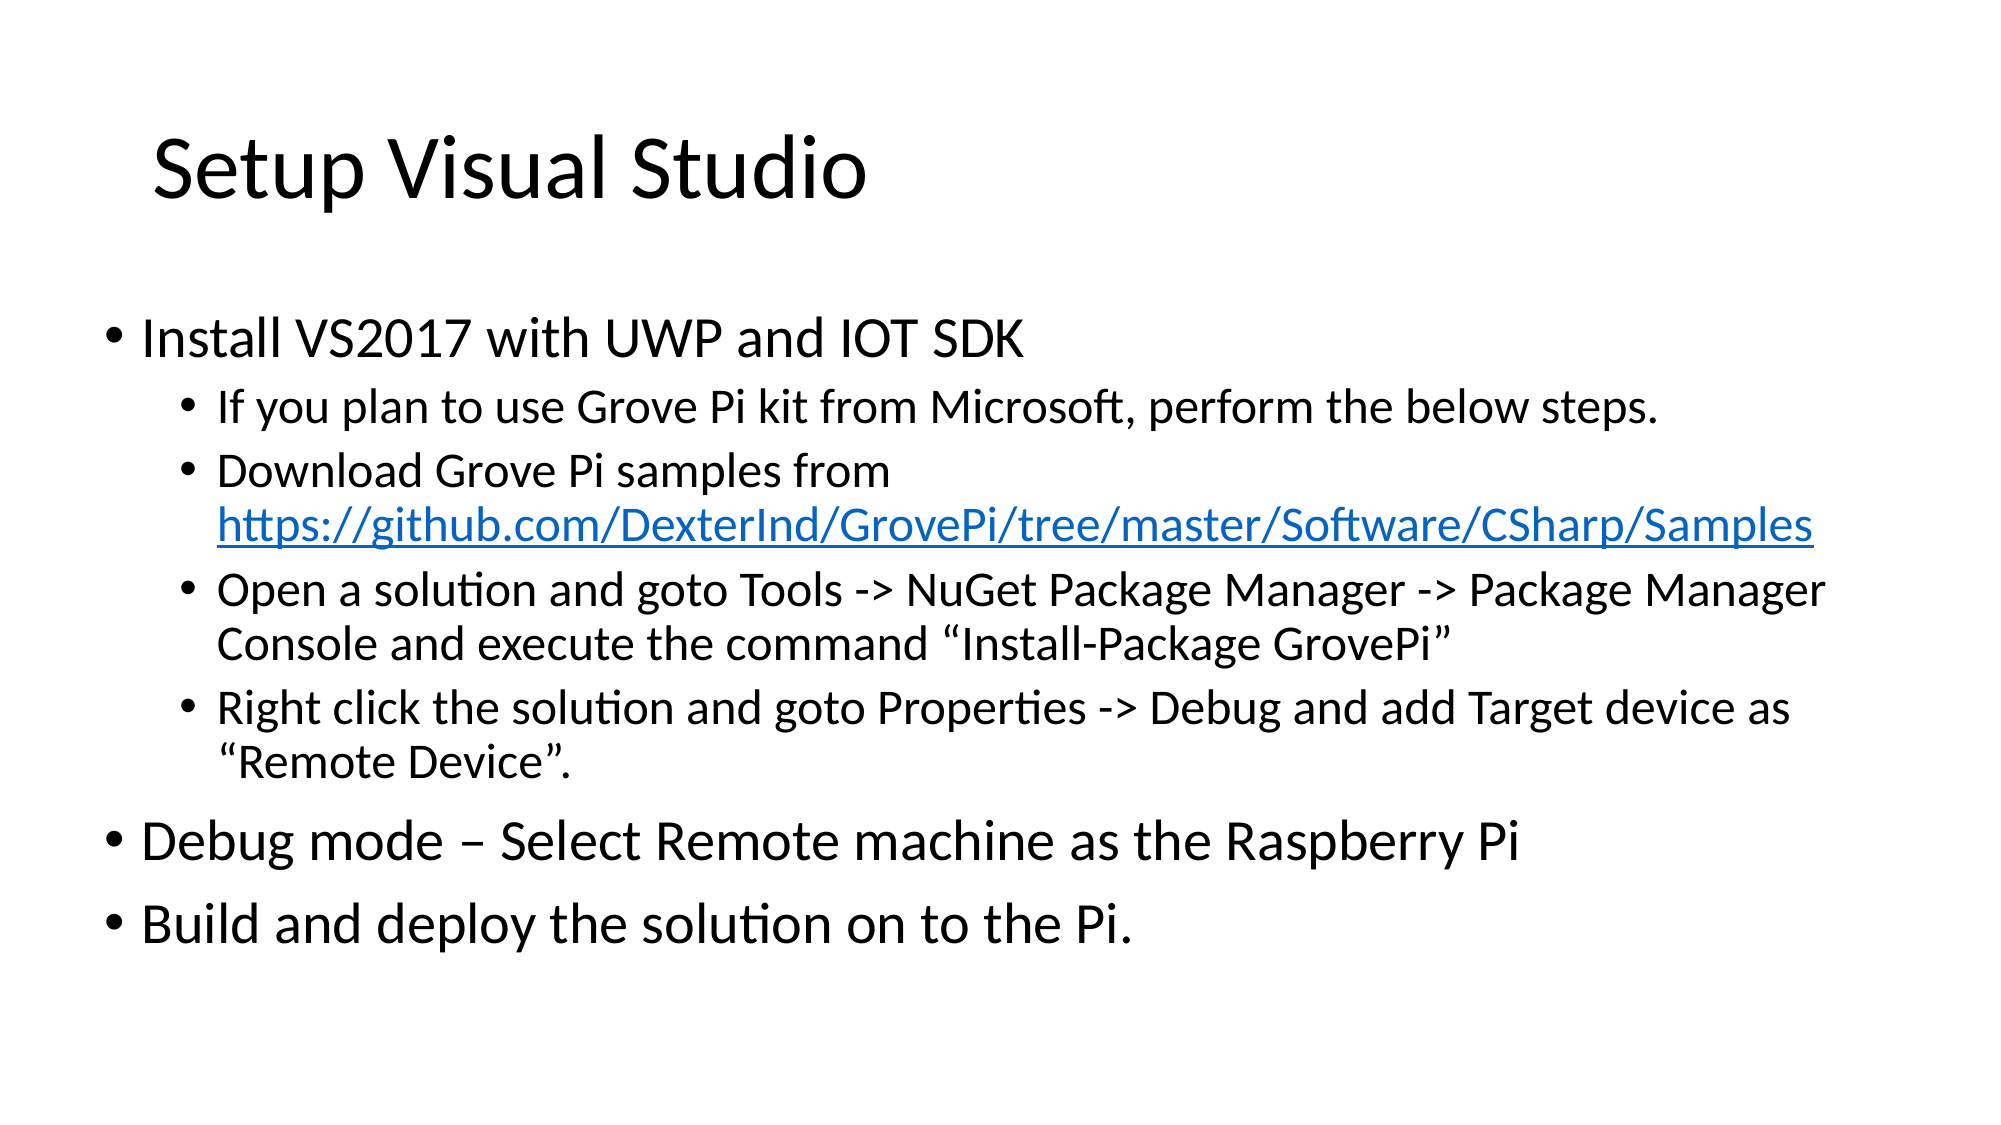

# Setup Visual Studio
Install VS2017 with UWP and IOT SDK
If you plan to use Grove Pi kit from Microsoft, perform the below steps.
Download Grove Pi samples from https://github.com/DexterInd/GrovePi/tree/master/Software/CSharp/Samples
Open a solution and goto Tools -> NuGet Package Manager -> Package Manager Console and execute the command “Install-Package GrovePi”
Right click the solution and goto Properties -> Debug and add Target device as “Remote Device”.
Debug mode – Select Remote machine as the Raspberry Pi
Build and deploy the solution on to the Pi.